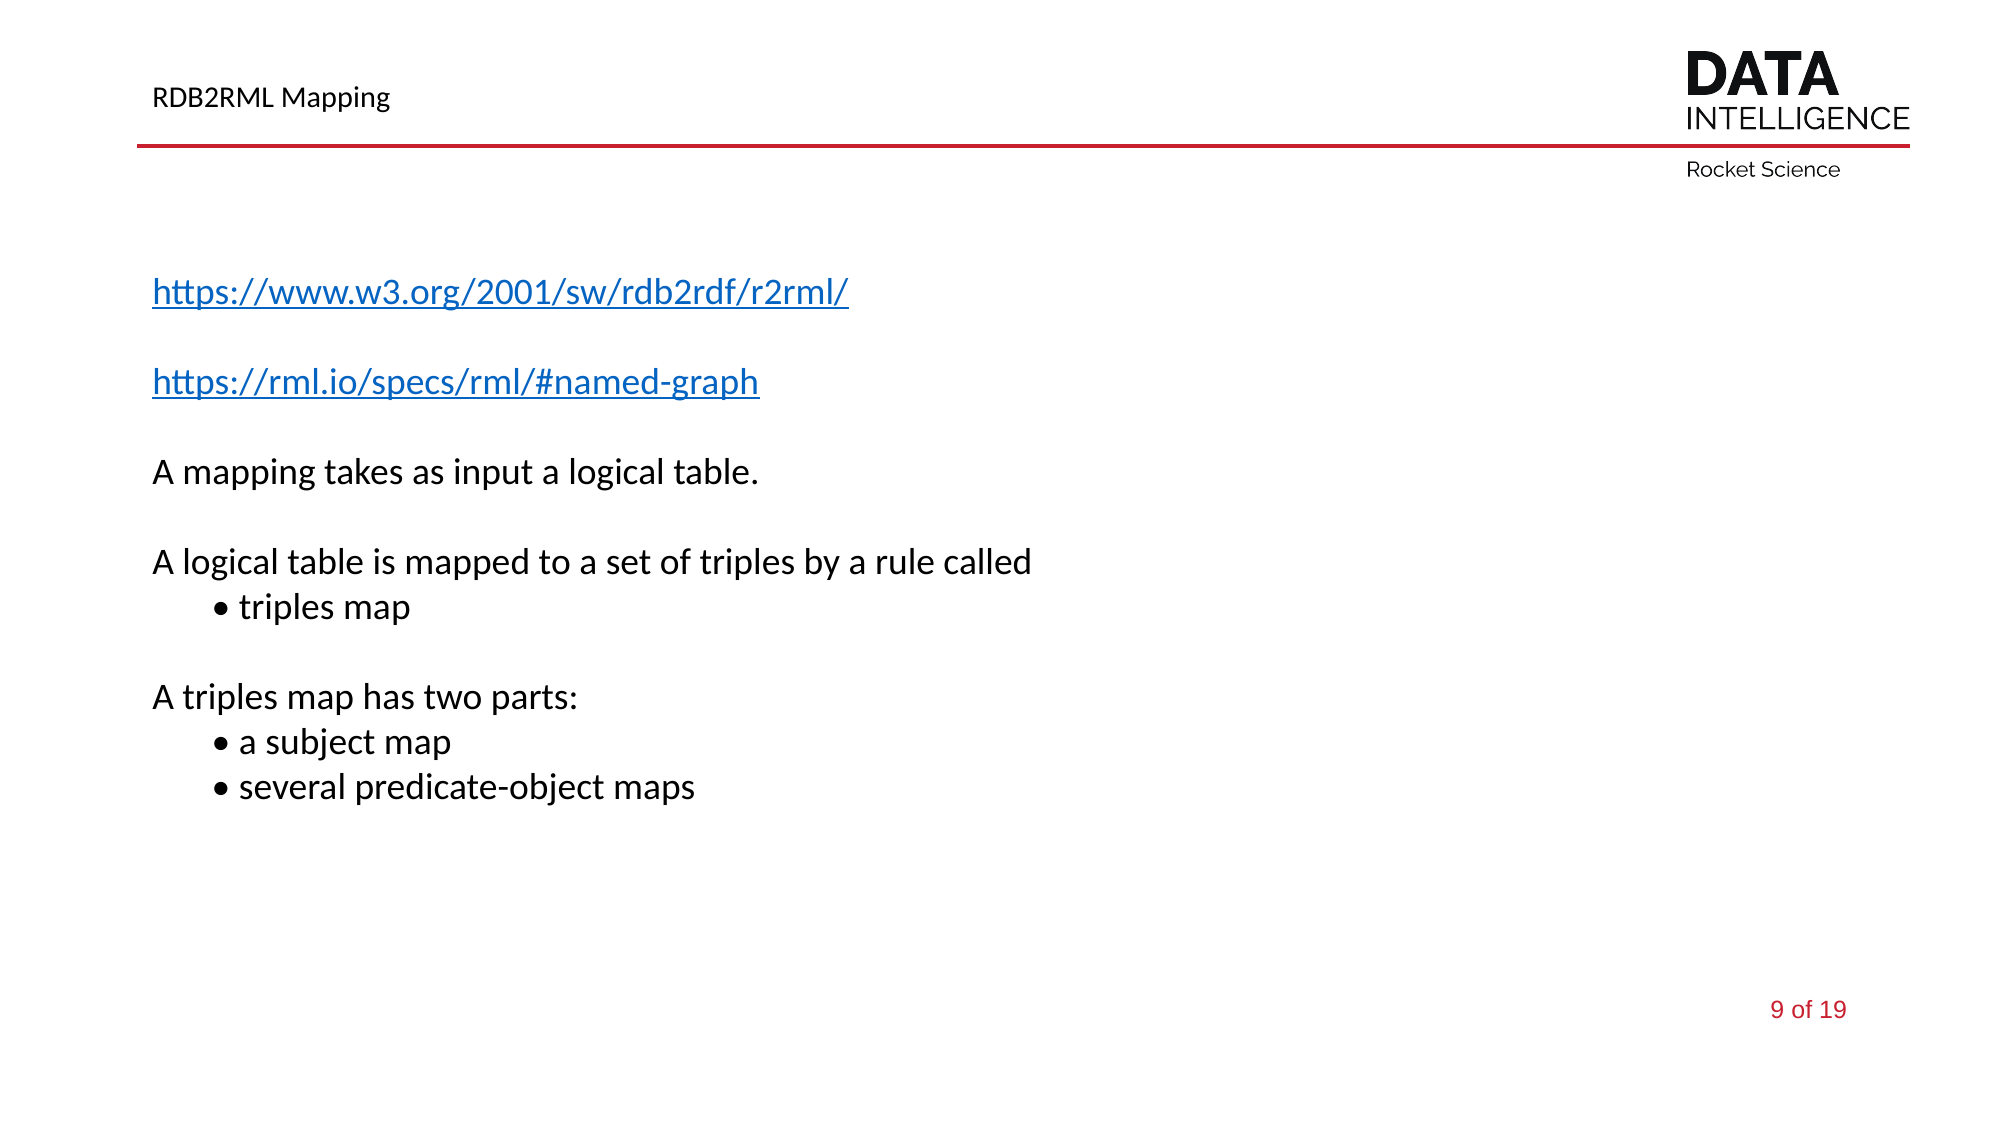

# RDB2RML Mapping
https://www.w3.org/2001/sw/rdb2rdf/r2rml/

https://rml.io/specs/rml/#named-graph

A mapping takes as input a logical table.

A logical table is mapped to a set of triples by a rule called
       • triples map

A triples map has two parts:
       • a subject map
       • several predicate-object maps